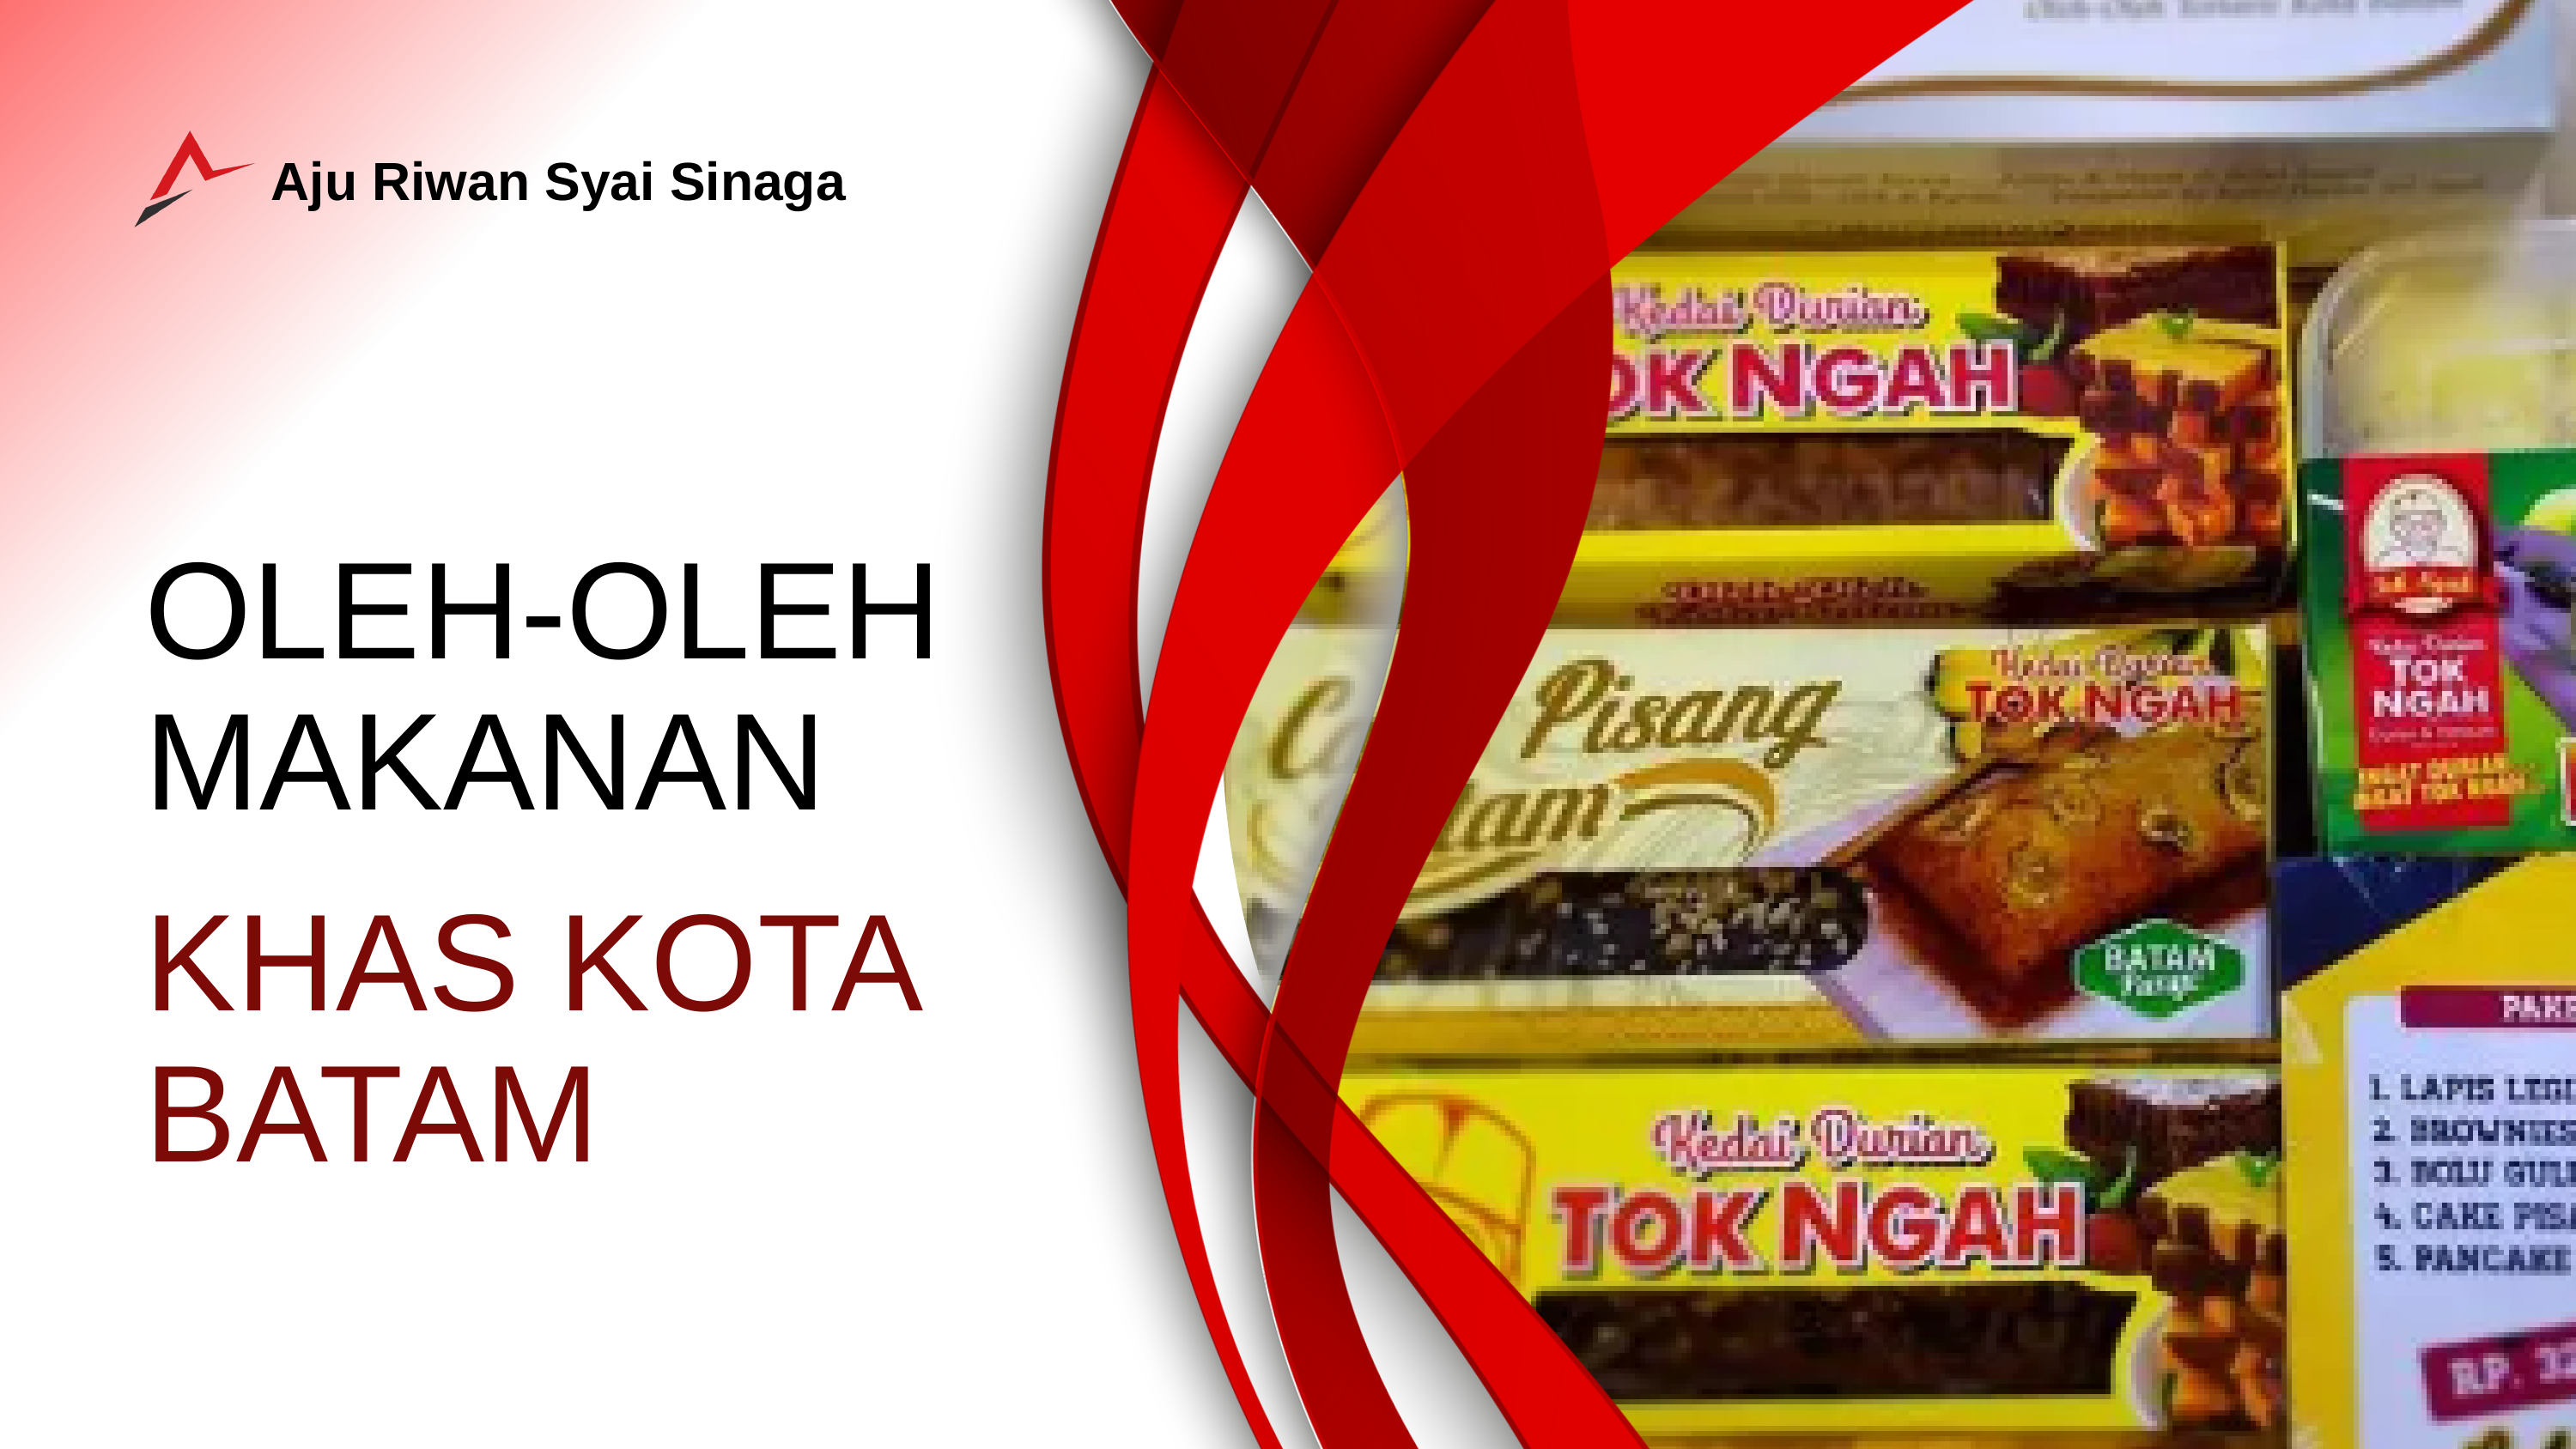

Aju Riwan Syai Sinaga
OLEH-OLEH
MAKANAN
KHAS KOTA BATAM